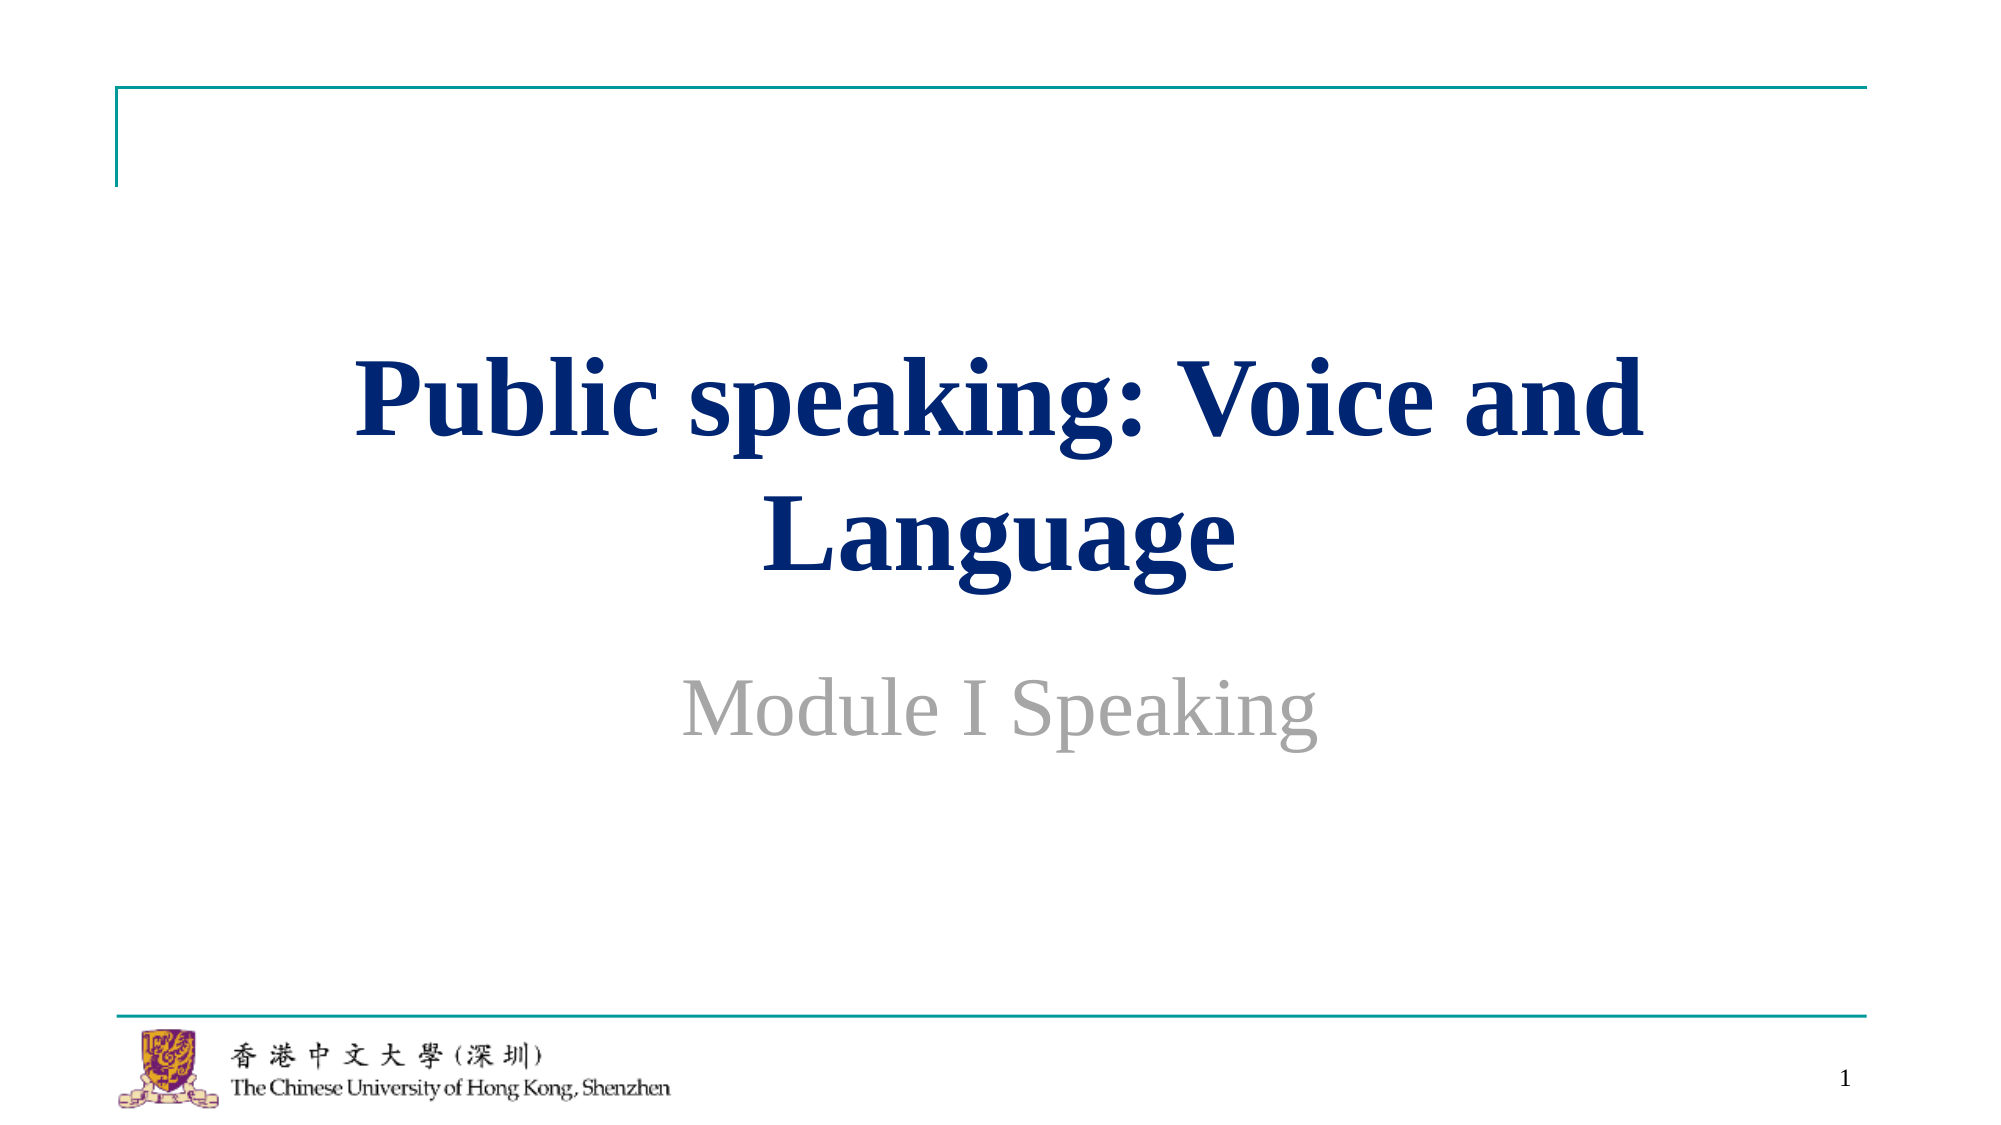

Public speaking: Voice and Language
# Module I Speaking
1